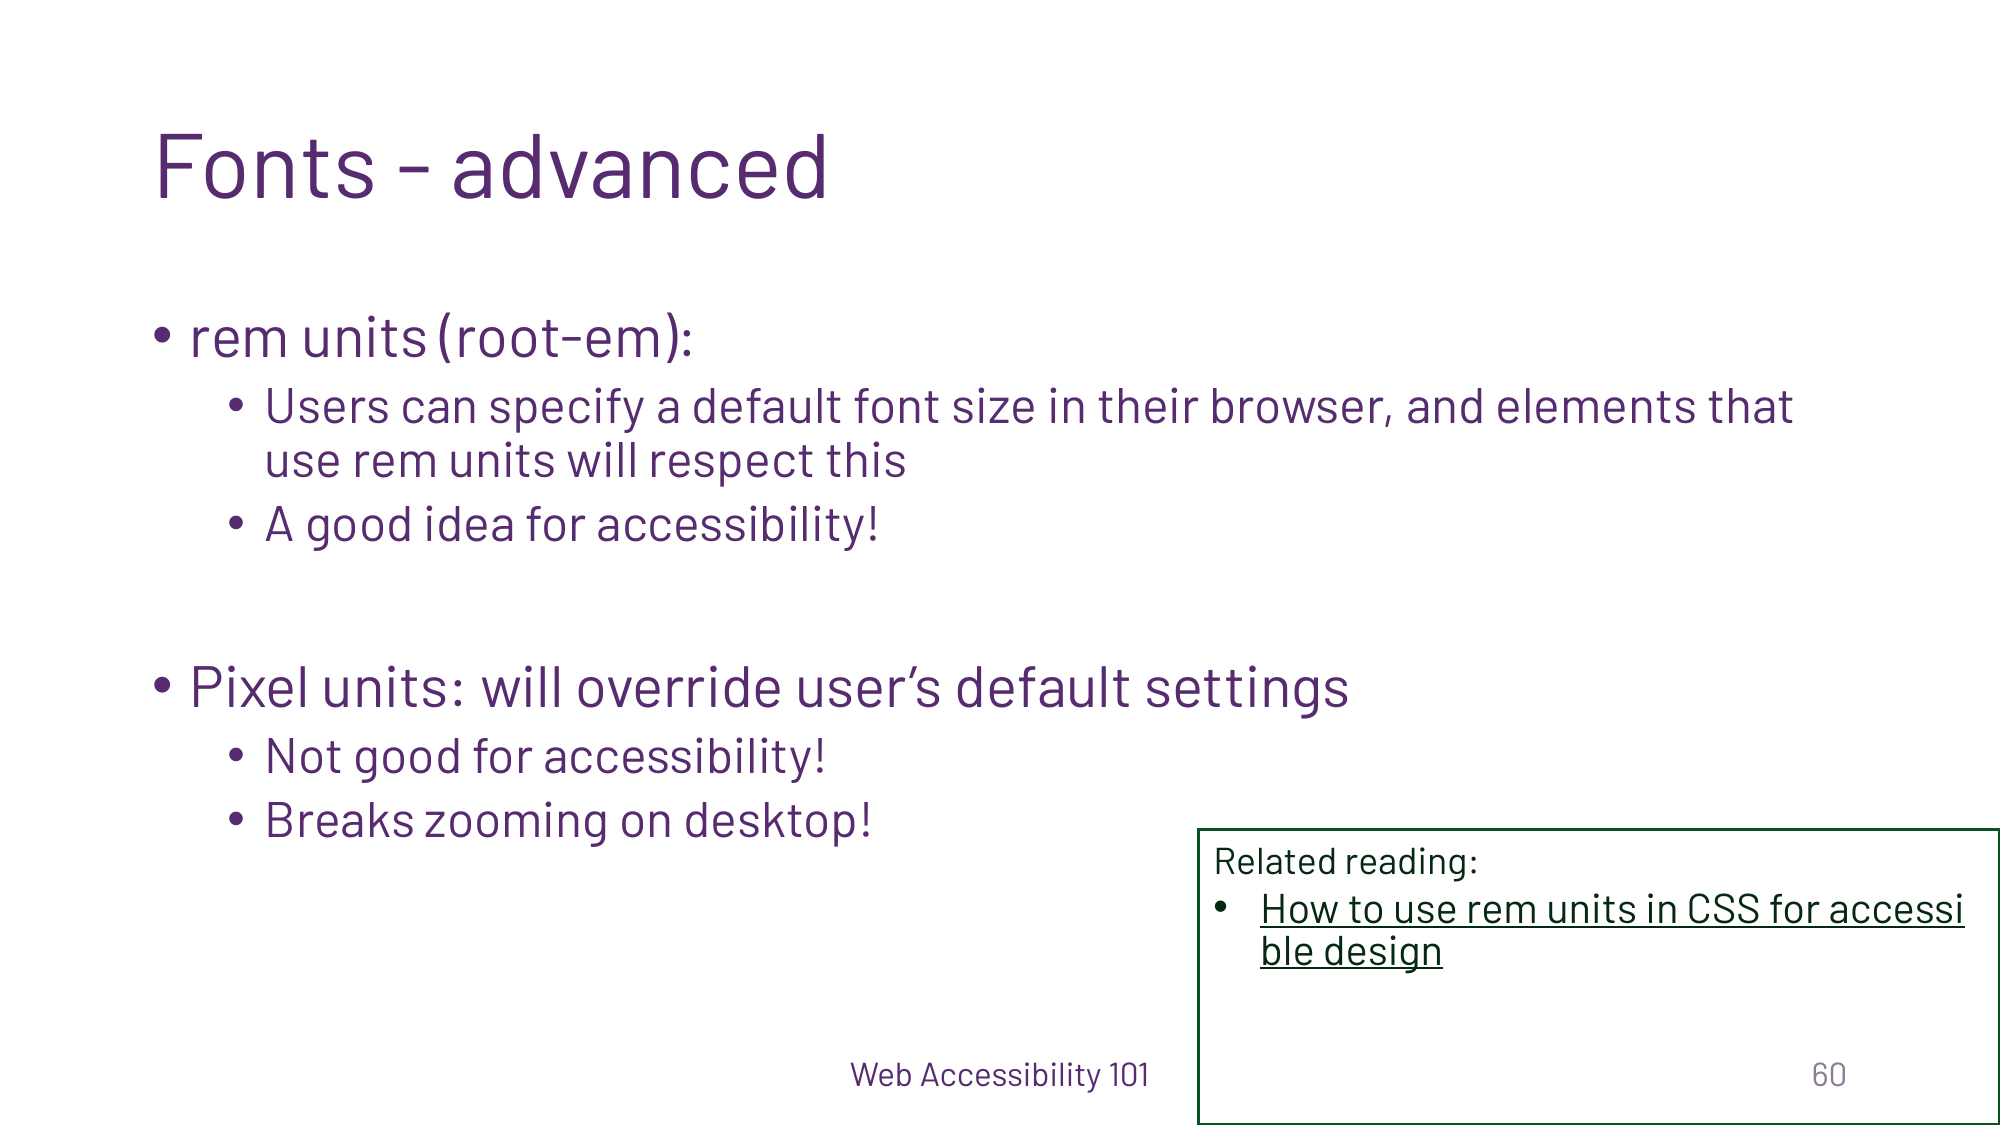

# Fonts - advanced
rem units (root-em):
Users can specify a default font size in their browser, and elements that use rem units will respect this
A good idea for accessibility!

Pixel units: will override user’s default settings
Not good for accessibility!
Breaks zooming on desktop!
Related reading:
How to use rem units in CSS for accessible design

Web Accessibility 101
60